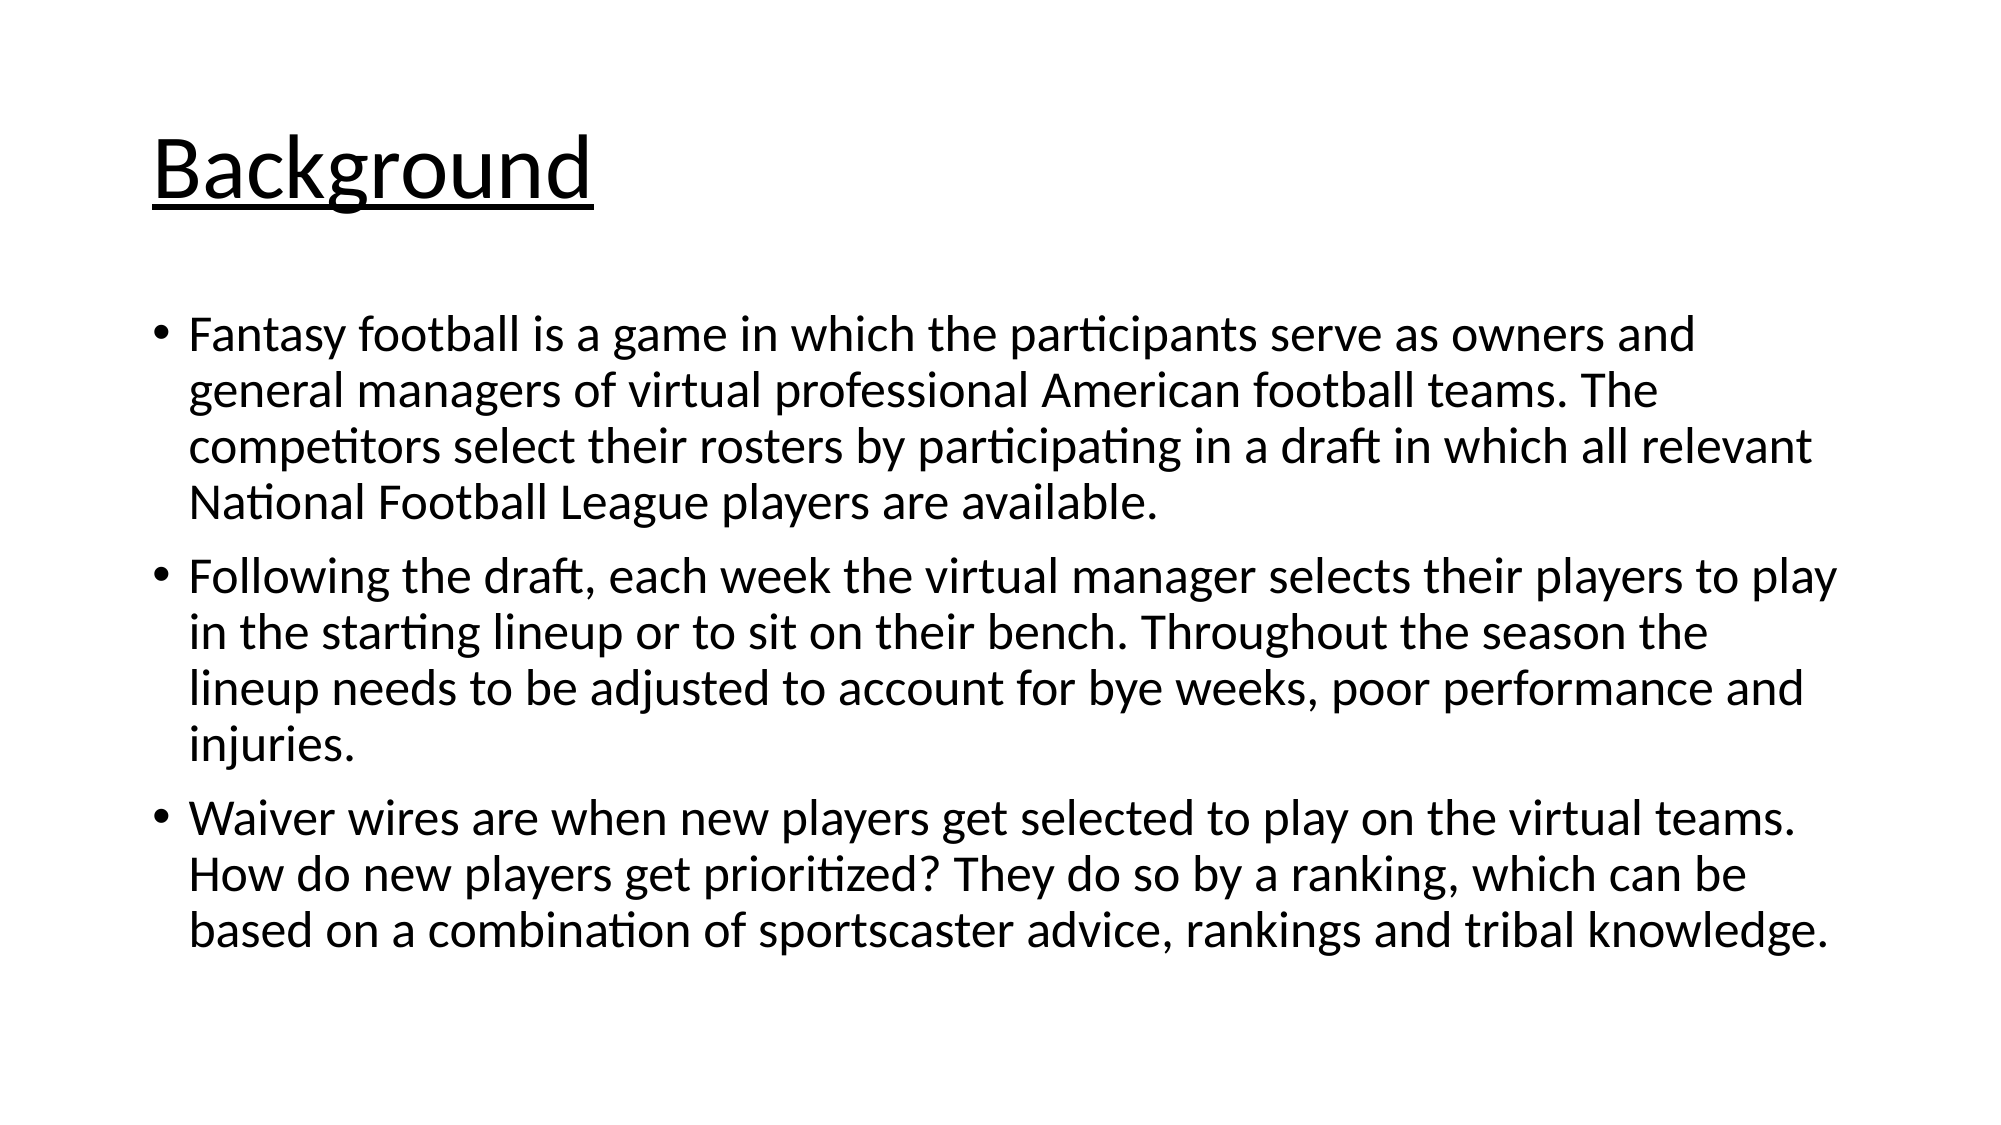

# Background
Fantasy football is a game in which the participants serve as owners and general managers of virtual professional American football teams. The competitors select their rosters by participating in a draft in which all relevant National Football League players are available.
Following the draft, each week the virtual manager selects their players to play in the starting lineup or to sit on their bench. Throughout the season the lineup needs to be adjusted to account for bye weeks, poor performance and injuries.
Waiver wires are when new players get selected to play on the virtual teams. How do new players get prioritized? They do so by a ranking, which can be based on a combination of sportscaster advice, rankings and tribal knowledge.